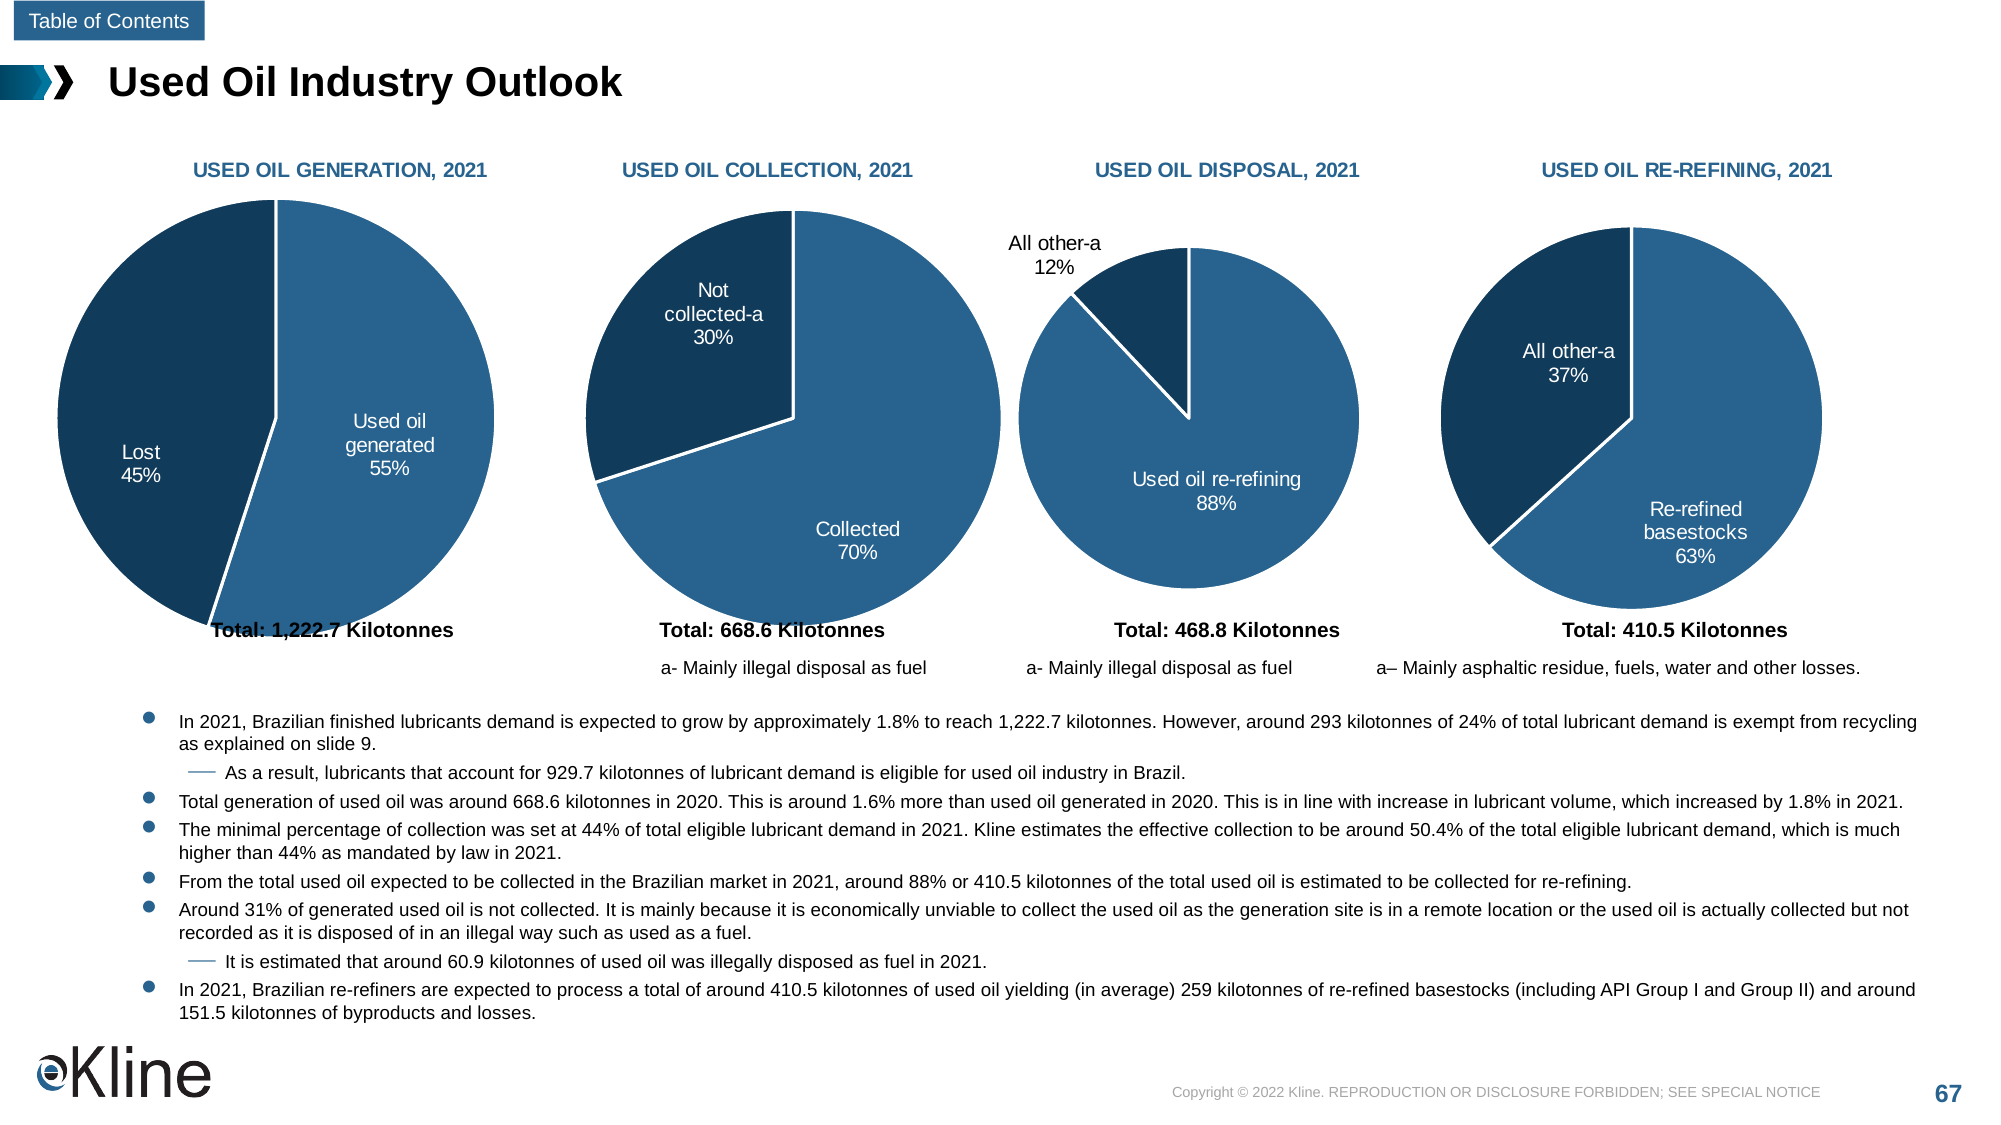

# Used Oil Industry Outlook

### Chart: USED OIL GENERATION, 2021

| Category | Sales |
|---|---|
| Used oil generated | 0.55 |
| Lost | 0.45 |

### Chart: USED OIL COLLECTION, 2021

| Category | Sales |
|---|---|
| Collected | 0.7 |
| Not collected-a | 0.3 |

### Chart: USED OIL DISPOSAL, 2021

| Category | Sales |
|---|---|
| Used oil re-refining | 0.88 |
| All other-a | 0.12 |

### Chart: USED OIL RE-REFINING, 2021

| Category | B/E |
|---|---|
| Re-refined basestocks | 270.3493223843437 |
| All other-a | 156.8923257823231 |
Total: 1,222.7 Kilotonnes
Total: 668.6 Kilotonnes
Total: 468.8 Kilotonnes
Total: 410.5 Kilotonnes
a- Mainly illegal disposal as fuel
a- Mainly illegal disposal as fuel
a– Mainly asphaltic residue, fuels, water and other losses.
In 2021, Brazilian finished lubricants demand is expected to grow by approximately 1.8% to reach 1,222.7 kilotonnes. However, around 293 kilotonnes of 24% of total lubricant demand is exempt from recycling as explained on slide 9.
As a result, lubricants that account for 929.7 kilotonnes of lubricant demand is eligible for used oil industry in Brazil.
Total generation of used oil was around 668.6 kilotonnes in 2020. This is around 1.6% more than used oil generated in 2020. This is in line with increase in lubricant volume, which increased by 1.8% in 2021.
The minimal percentage of collection was set at 44% of total eligible lubricant demand in 2021. Kline estimates the effective collection to be around 50.4% of the total eligible lubricant demand, which is much higher than 44% as mandated by law in 2021.
From the total used oil expected to be collected in the Brazilian market in 2021, around 88% or 410.5 kilotonnes of the total used oil is estimated to be collected for re-refining.
Around 31% of generated used oil is not collected. It is mainly because it is economically unviable to collect the used oil as the generation site is in a remote location or the used oil is actually collected but not recorded as it is disposed of in an illegal way such as used as a fuel.
It is estimated that around 60.9 kilotonnes of used oil was illegally disposed as fuel in 2021.
In 2021, Brazilian re-refiners are expected to process a total of around 410.5 kilotonnes of used oil yielding (in average) 259 kilotonnes of re-refined basestocks (including API Group I and Group II) and around 151.5 kilotonnes of byproducts and losses.